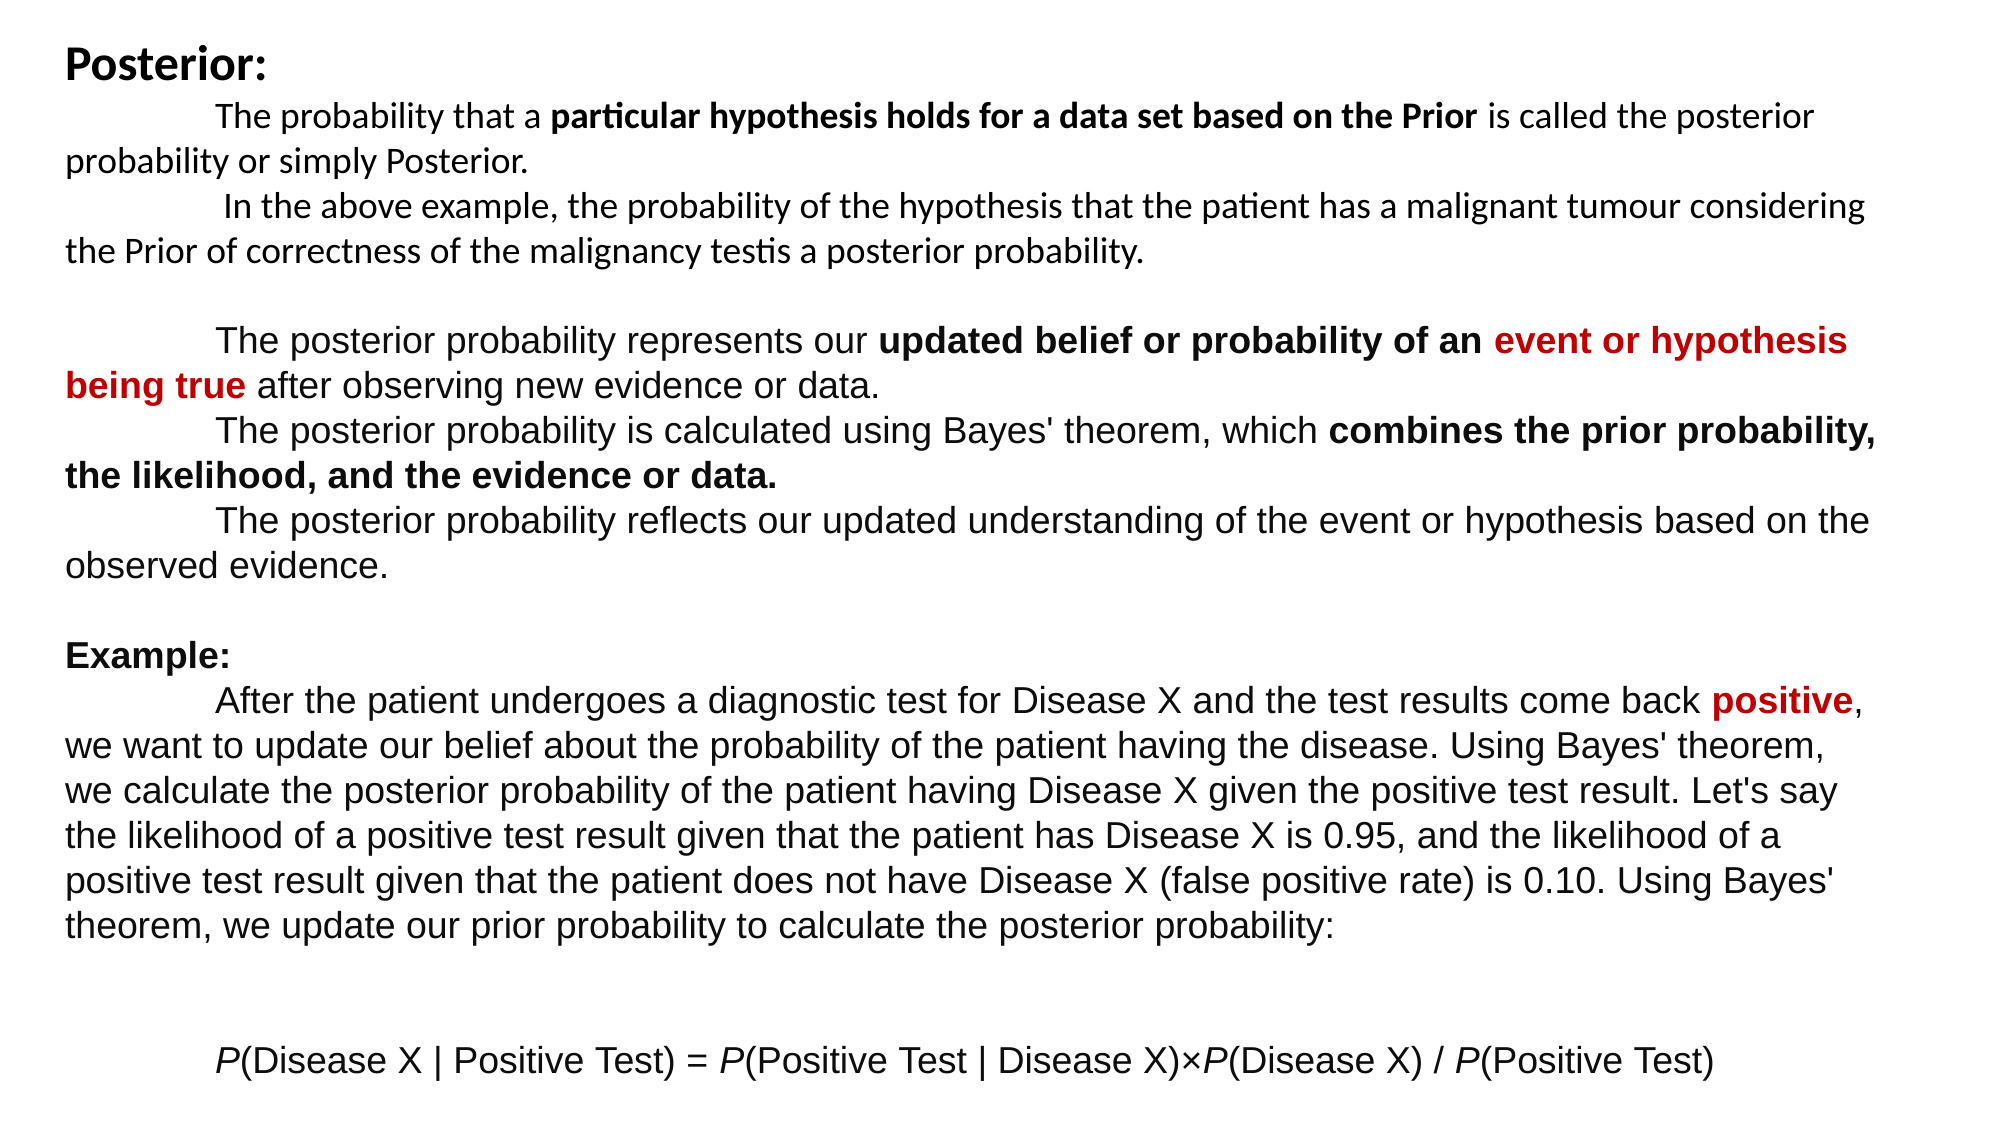

Posterior:
 	The probability that a particular hypothesis holds for a data set based on the Prior is called the posterior probability or simply Posterior.
	 In the above example, the probability of the hypothesis that the patient has a malignant tumour considering the Prior of correctness of the malignancy testis a posterior probability.

	The posterior probability represents our updated belief or probability of an event or hypothesis being true after observing new evidence or data.
	The posterior probability is calculated using Bayes' theorem, which combines the prior probability, the likelihood, and the evidence or data.
	The posterior probability reflects our updated understanding of the event or hypothesis based on the observed evidence.

Example:
	After the patient undergoes a diagnostic test for Disease X and the test results come back positive, we want to update our belief about the probability of the patient having the disease. Using Bayes' theorem, we calculate the posterior probability of the patient having Disease X given the positive test result. Let's say the likelihood of a positive test result given that the patient has Disease X is 0.95, and the likelihood of a positive test result given that the patient does not have Disease X (false positive rate) is 0.10. Using Bayes' theorem, we update our prior probability to calculate the posterior probability:

	P(Disease X | Positive Test) = P(Positive Test | Disease X)×P(Disease X) ​/ P(Positive Test)